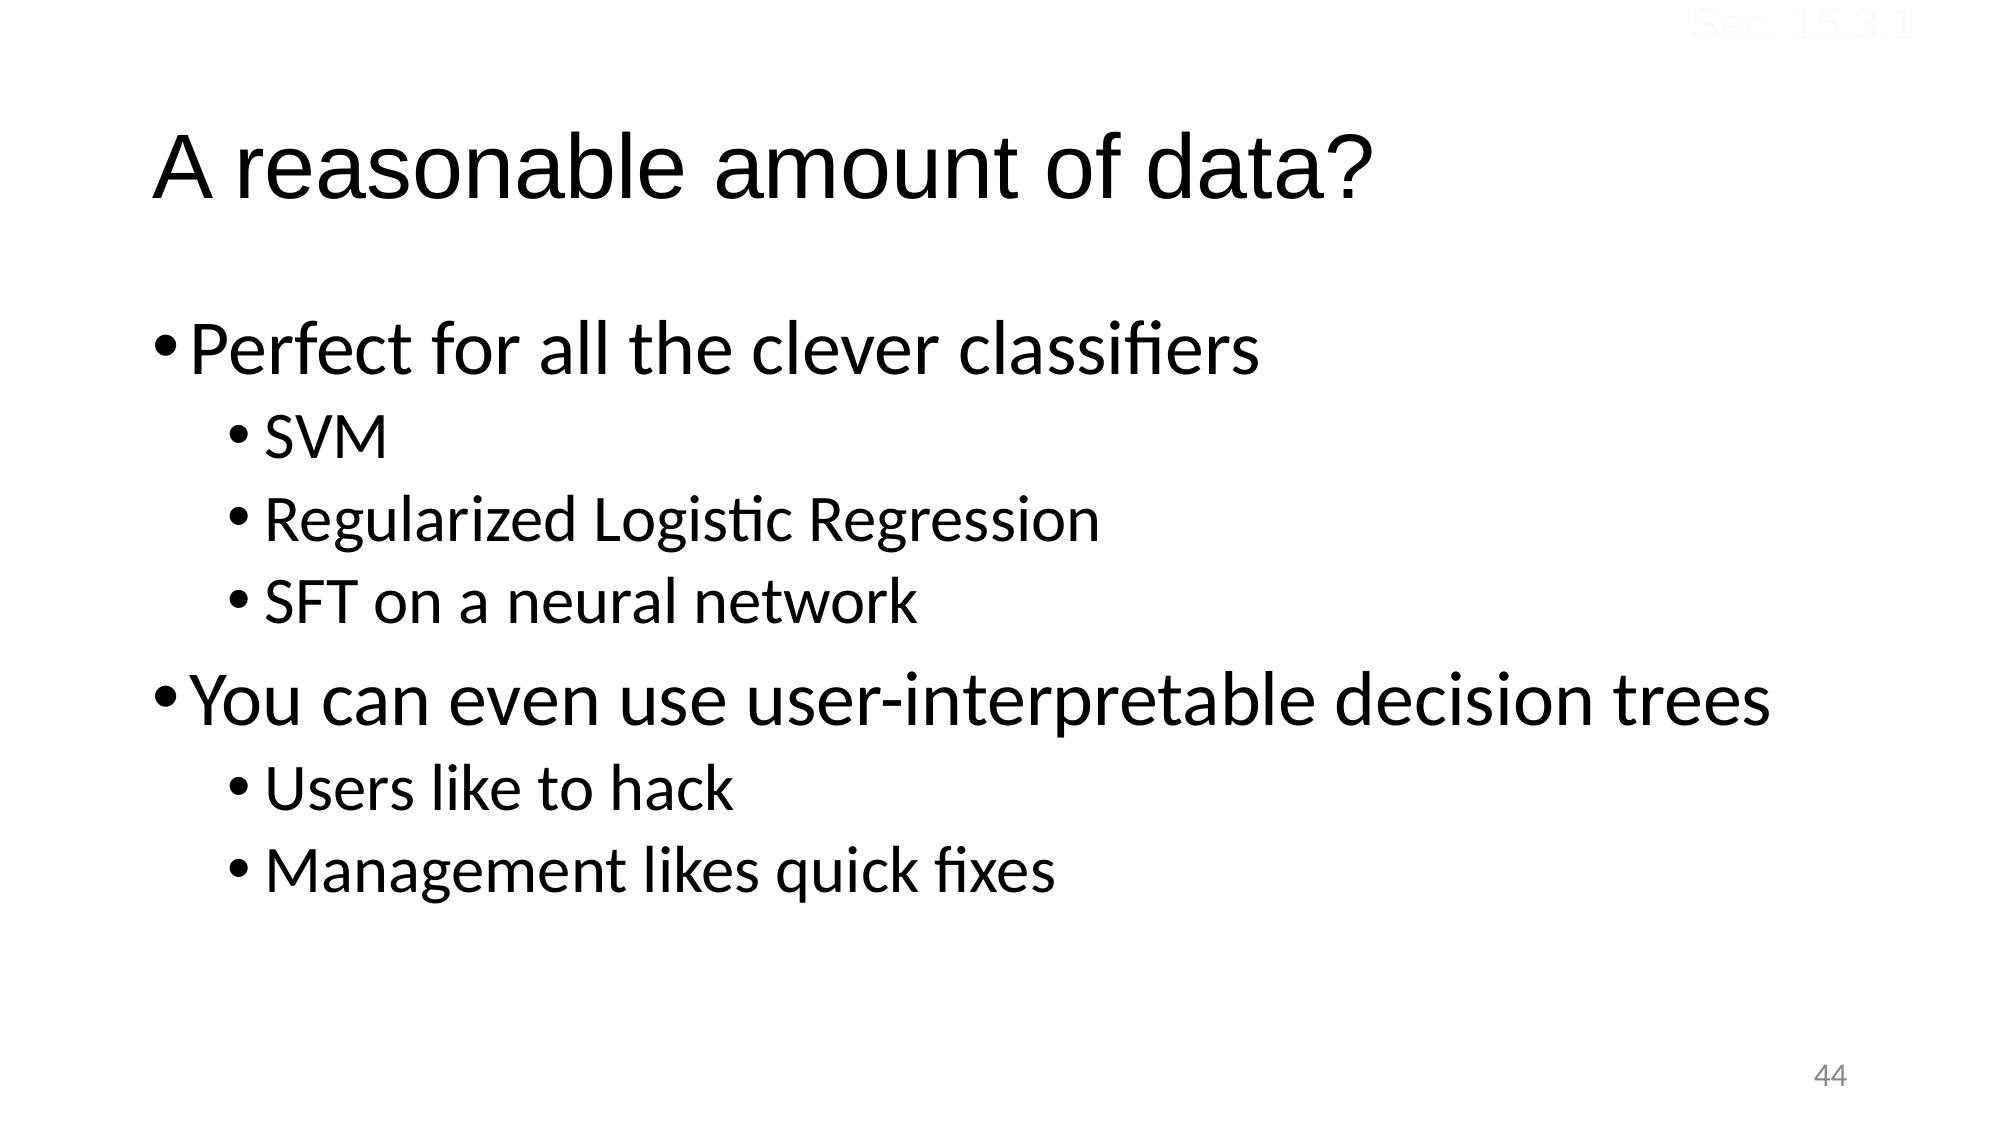

Sec. 15.3.1
# A reasonable amount of data?
Perfect for all the clever classifiers
SVM
Regularized Logistic Regression
SFT on a neural network
You can even use user-interpretable decision trees
Users like to hack
Management likes quick fixes
44